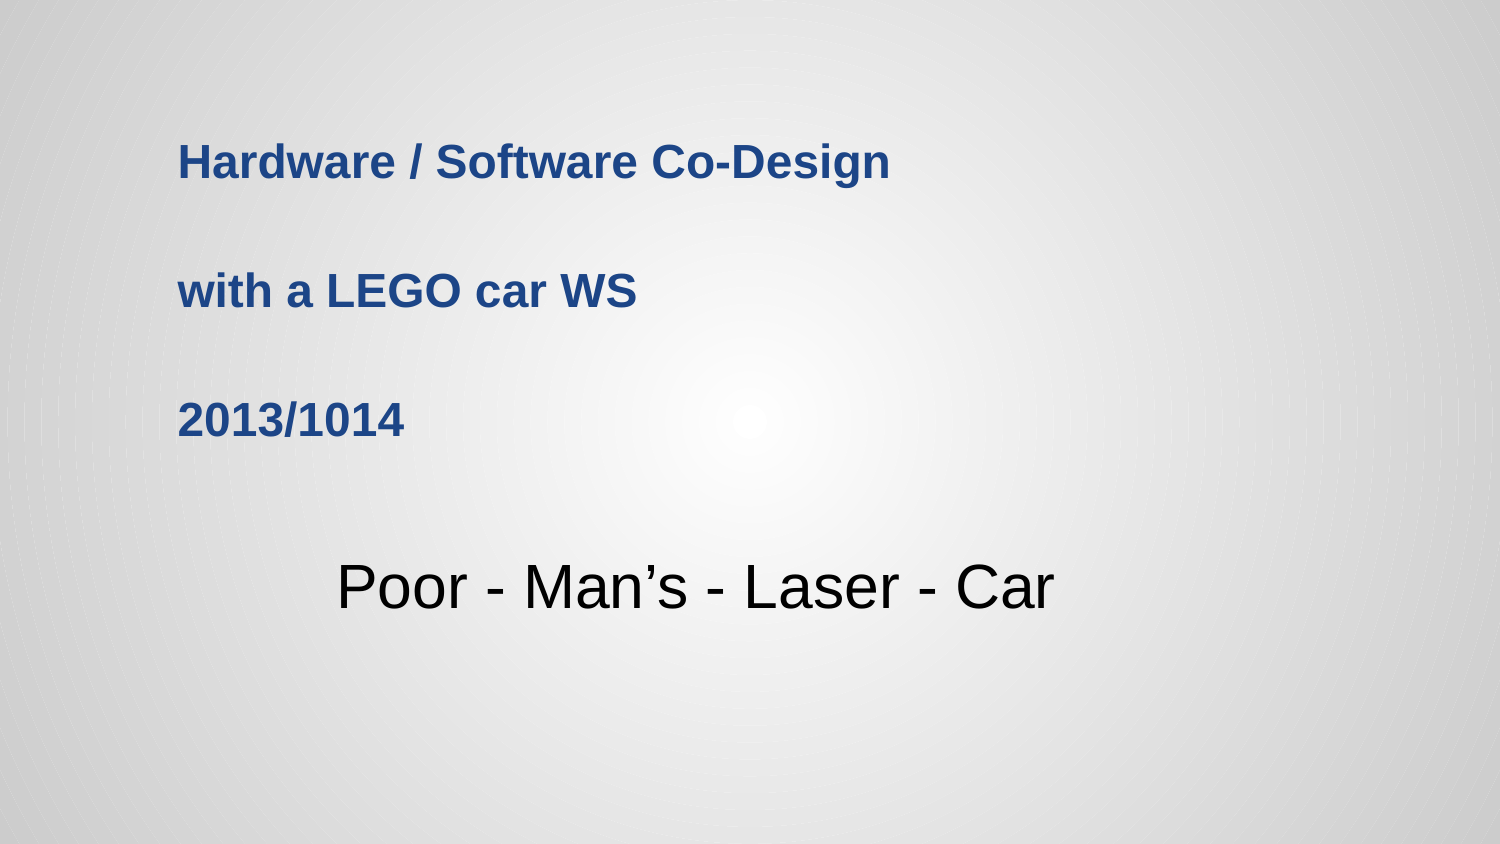

# Hardware / Software Co-Design
with a LEGO car WS
2013/1014
Poor - Man’s - Laser - Car